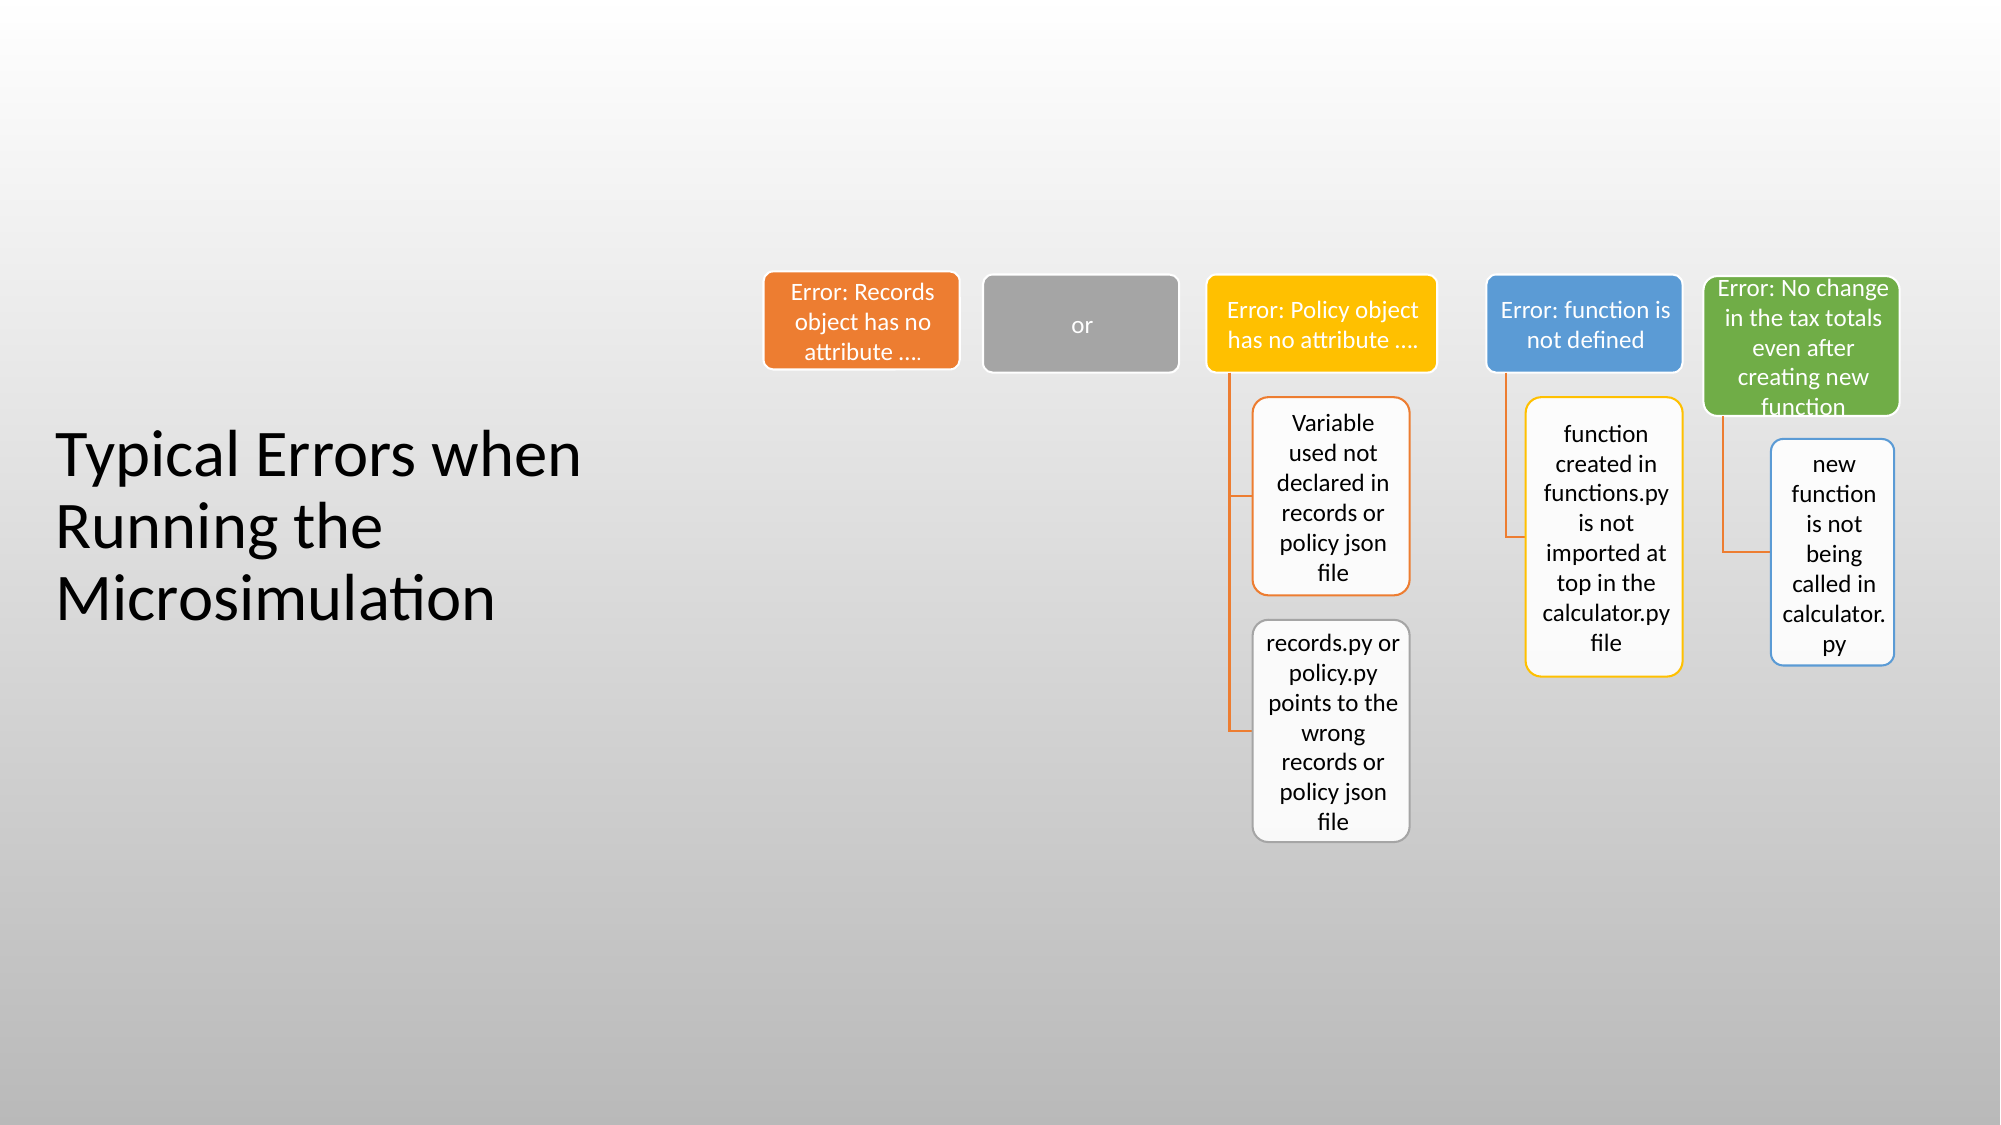

Error: Records object has no attribute ….
or
Error: Policy object has no attribute ….
Variable used not declared in records or policy json file
records.py or policy.py points to the wrong records or policy json file
Error: function is not defined
function created in functions.py is not imported at top in the calculator.py file
Error: No change in the tax totals even after creating new function
new function is not being called in calculator.py
# Typical Errors when Running the Microsimulation